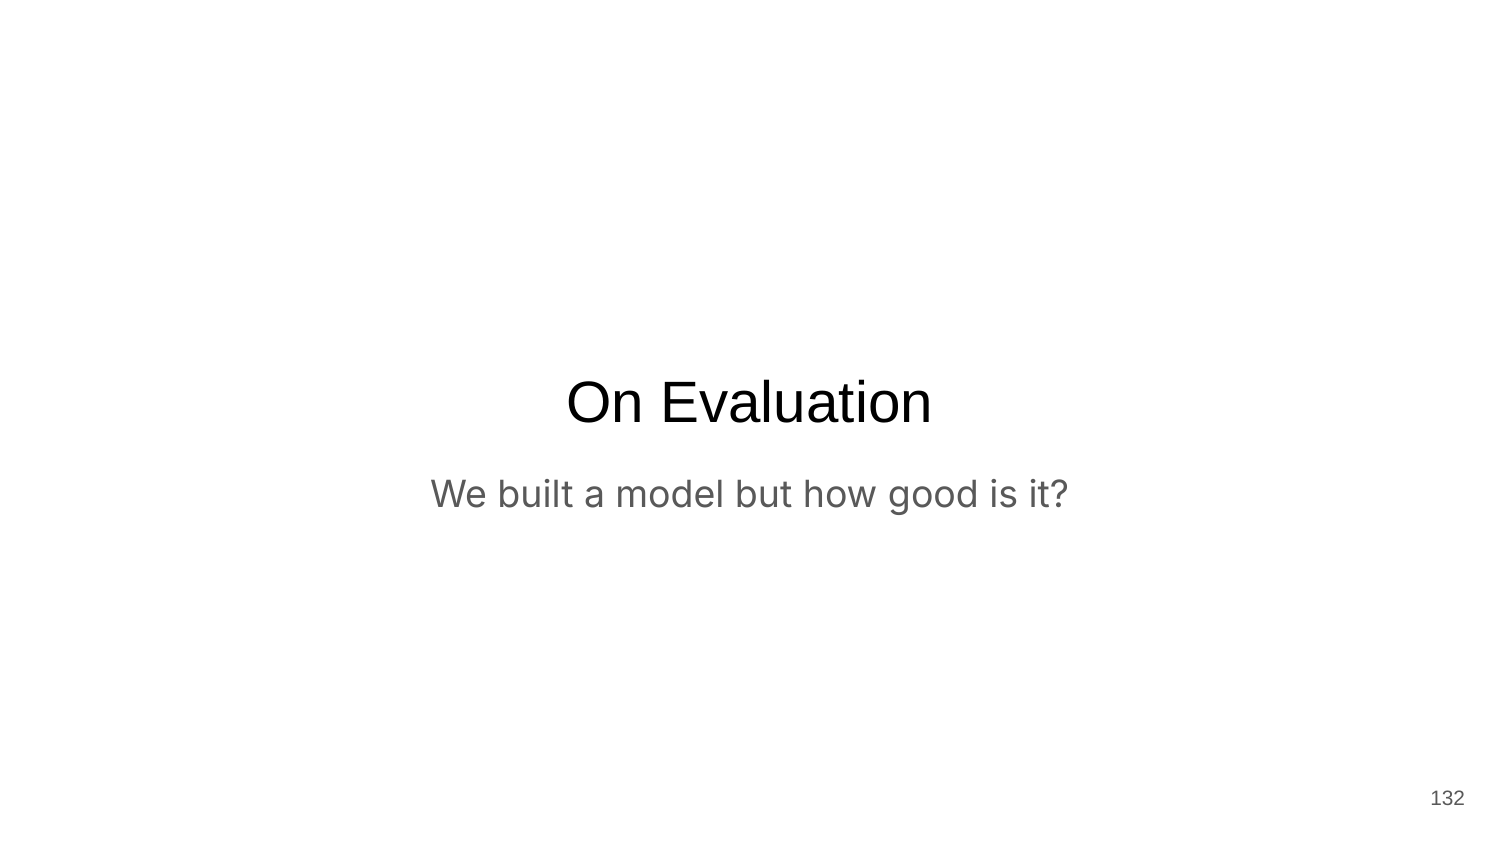

# On Evaluation
We built a model but how good is it?
132